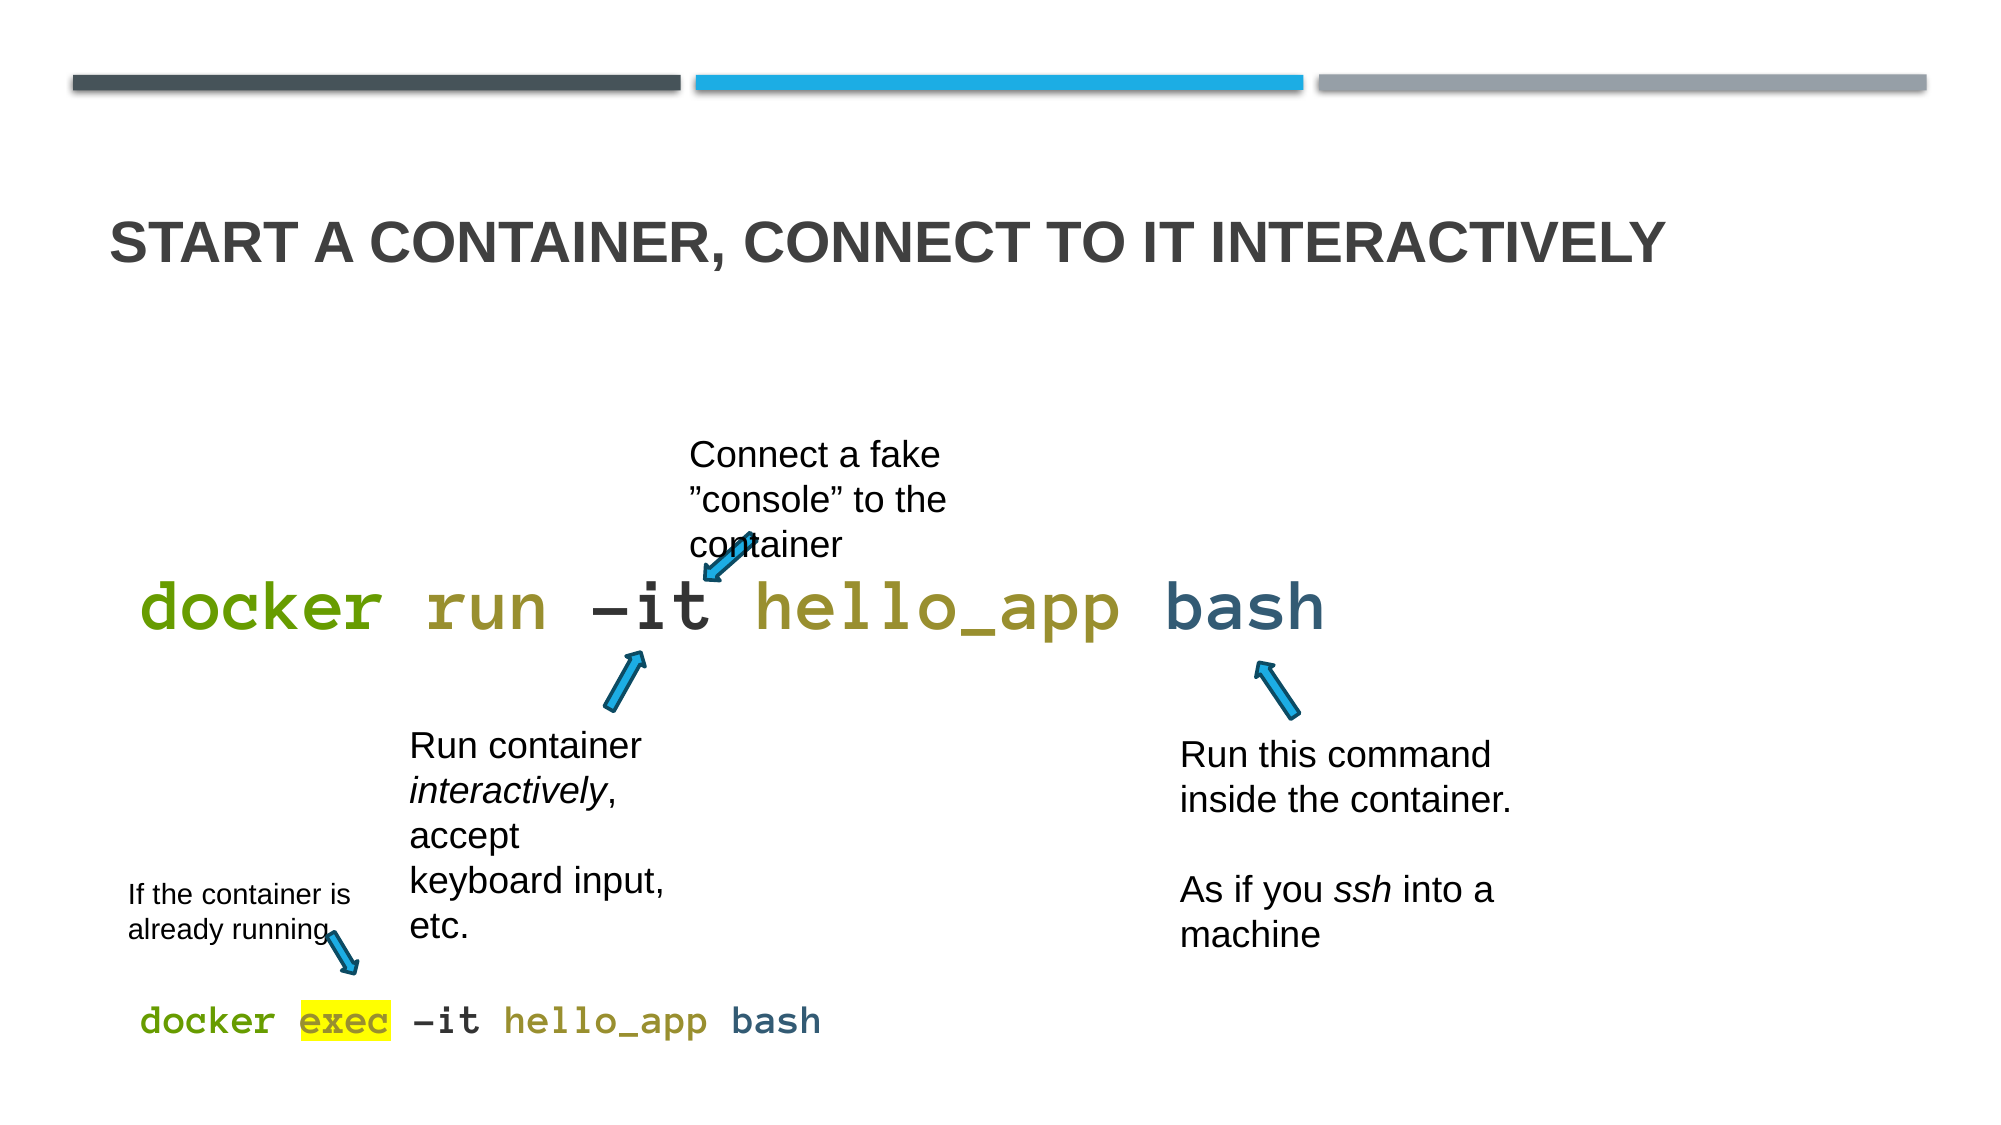

# Start a container, connect to it interactively
Connect a fake ”console” to the container

docker run –it hello_app bash

Run container interactively, accept keyboard input, etc.
Run this command inside the container.

As if you ssh into a machine
If the container is already running

docker exec –it hello_app bash